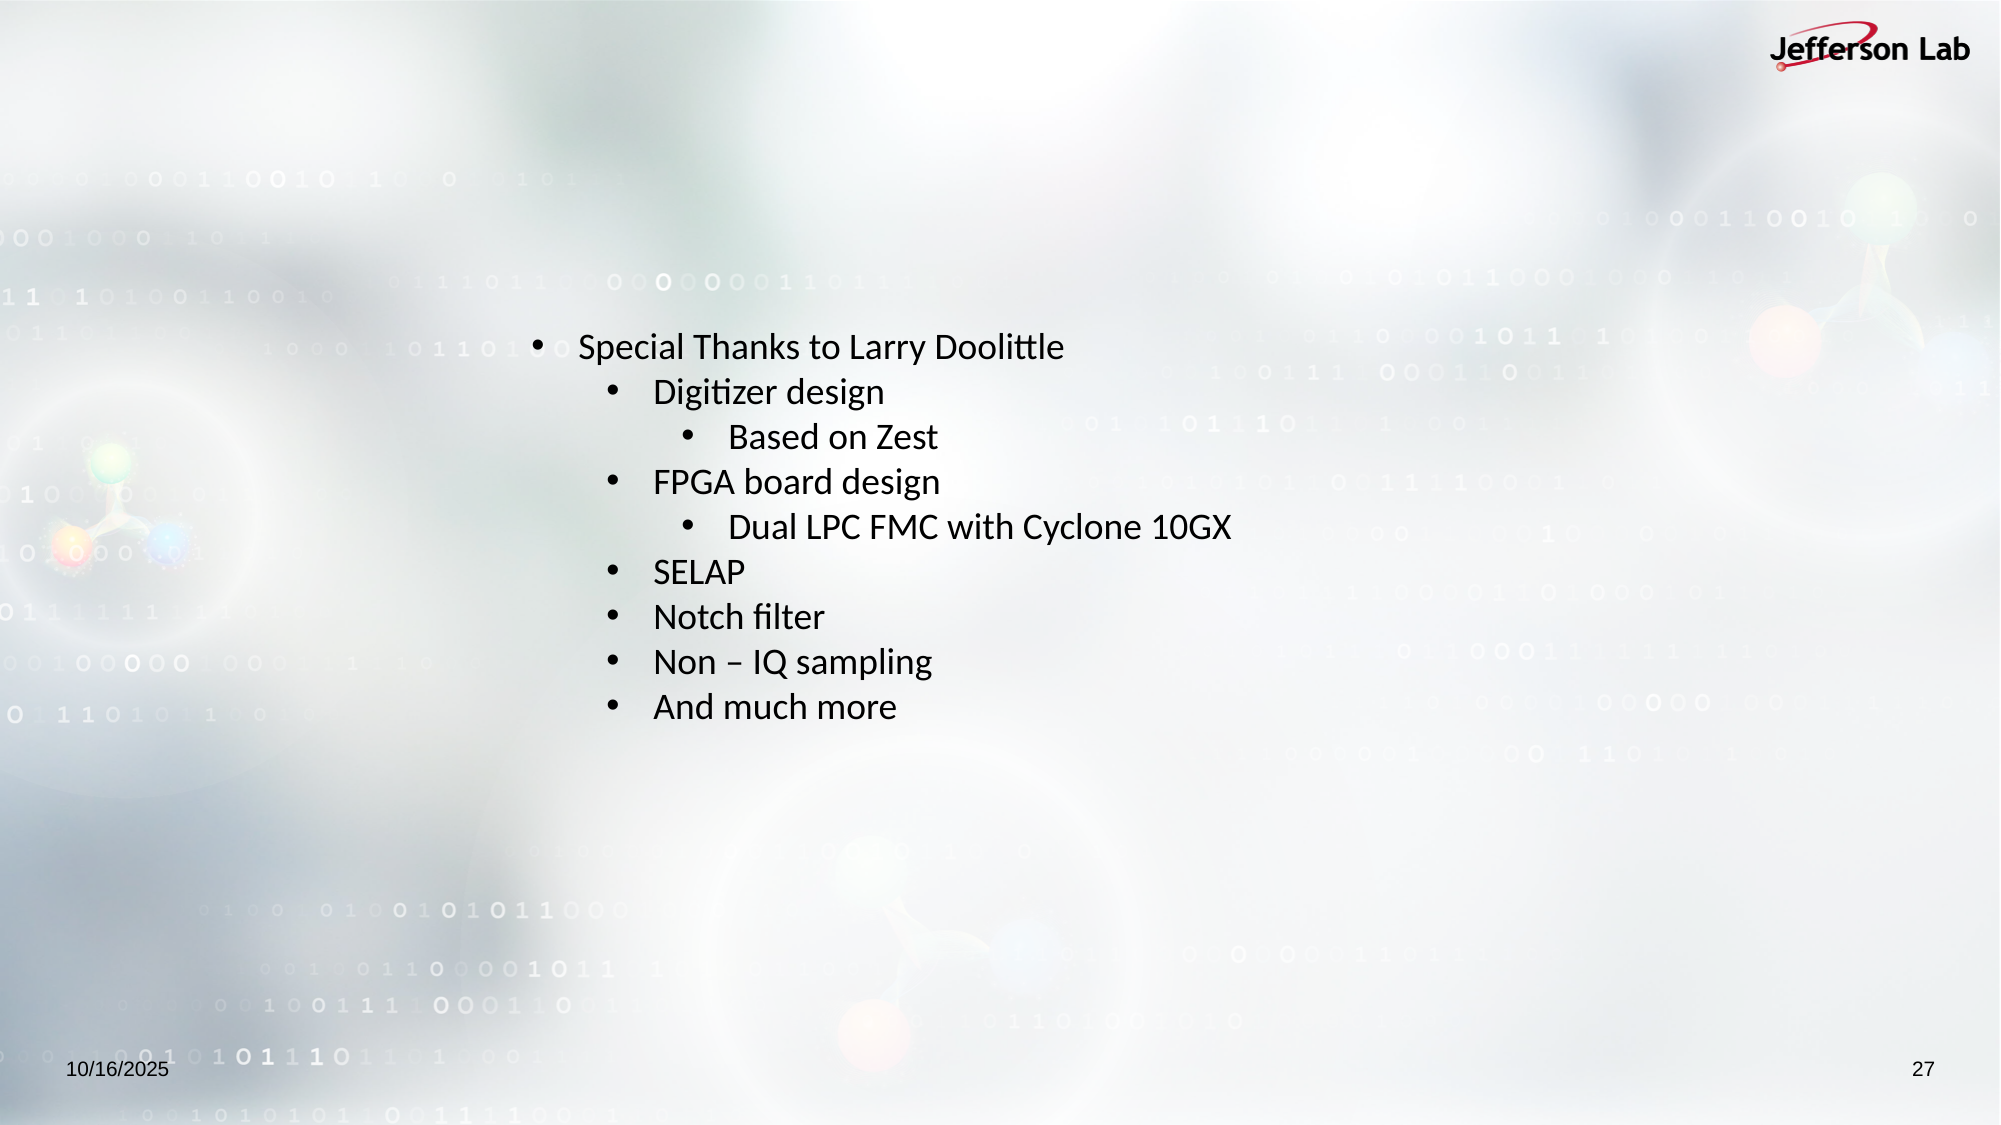

Special Thanks to Larry Doolittle
Digitizer design
Based on Zest
FPGA board design
Dual LPC FMC with Cyclone 10GX
SELAP
Notch filter
Non – IQ sampling
And much more

10/16/2025

27